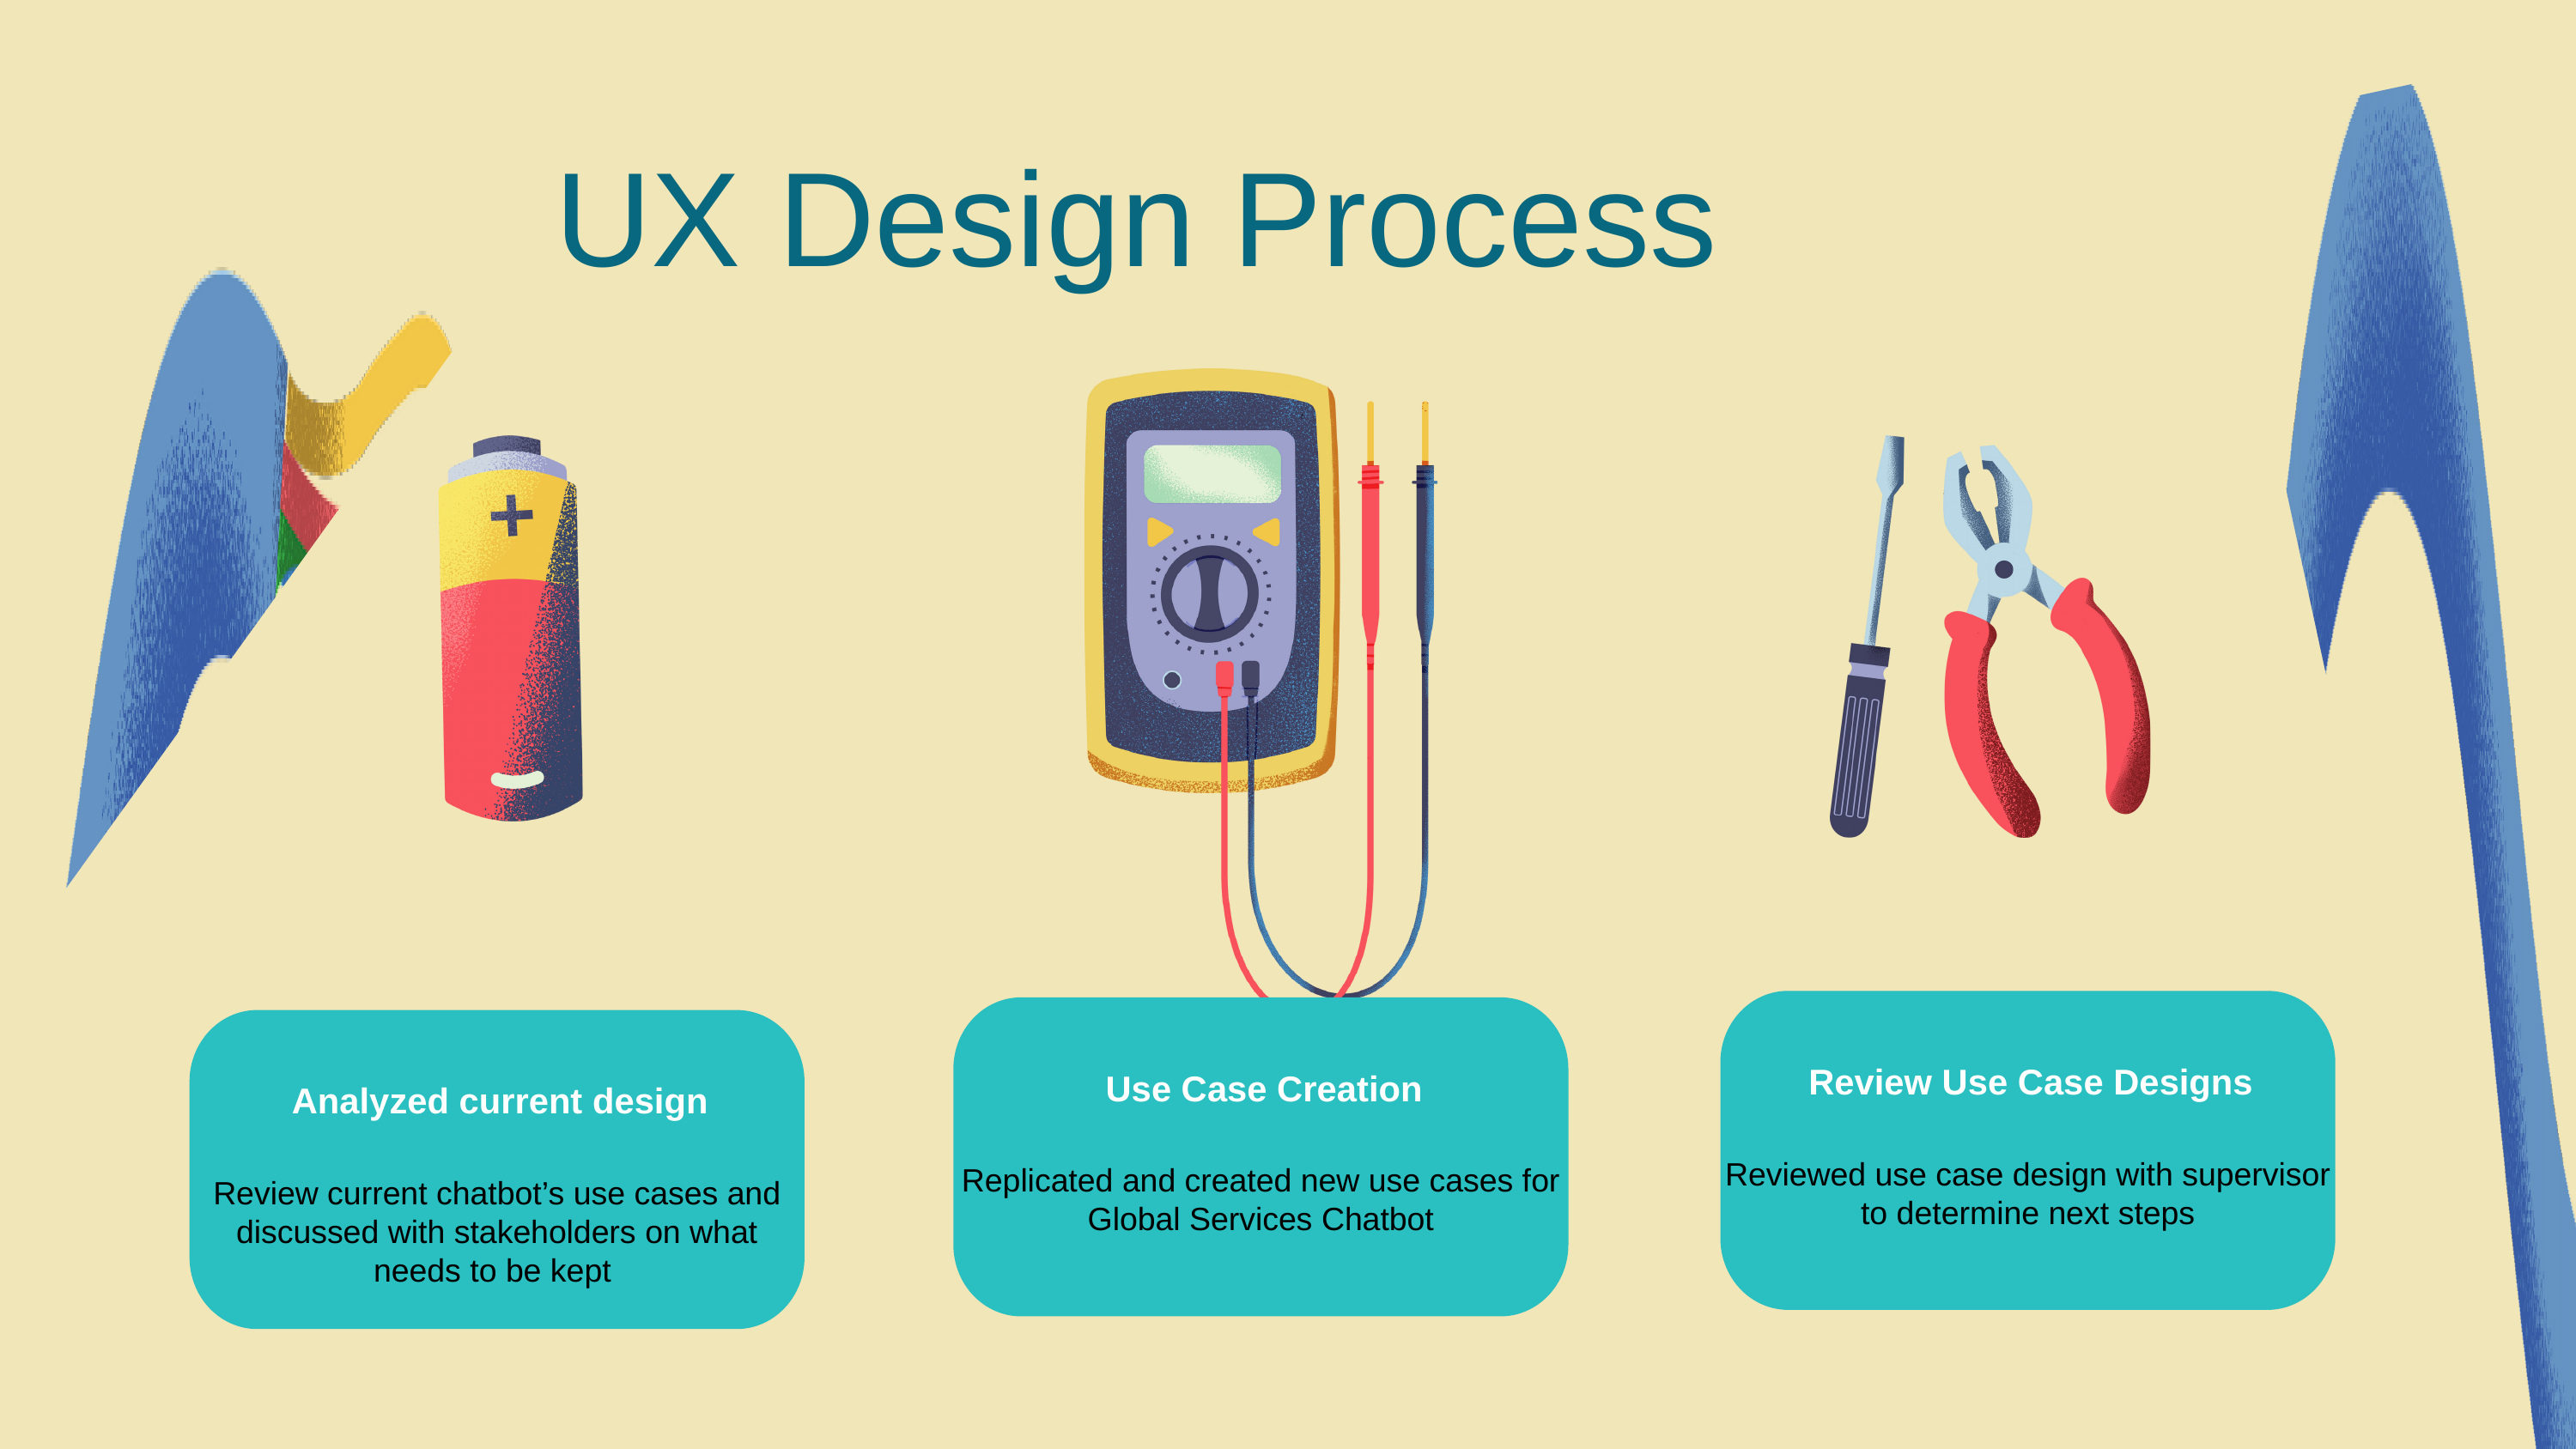

UX Design Process

Review Use Case Designs
Reviewed use case design with supervisor to determine next steps

Use Case Creation
Replicated and created new use cases for Global Services Chatbot

Analyzed current design
Review current chatbot’s use cases and discussed with stakeholders on what needs to be kept